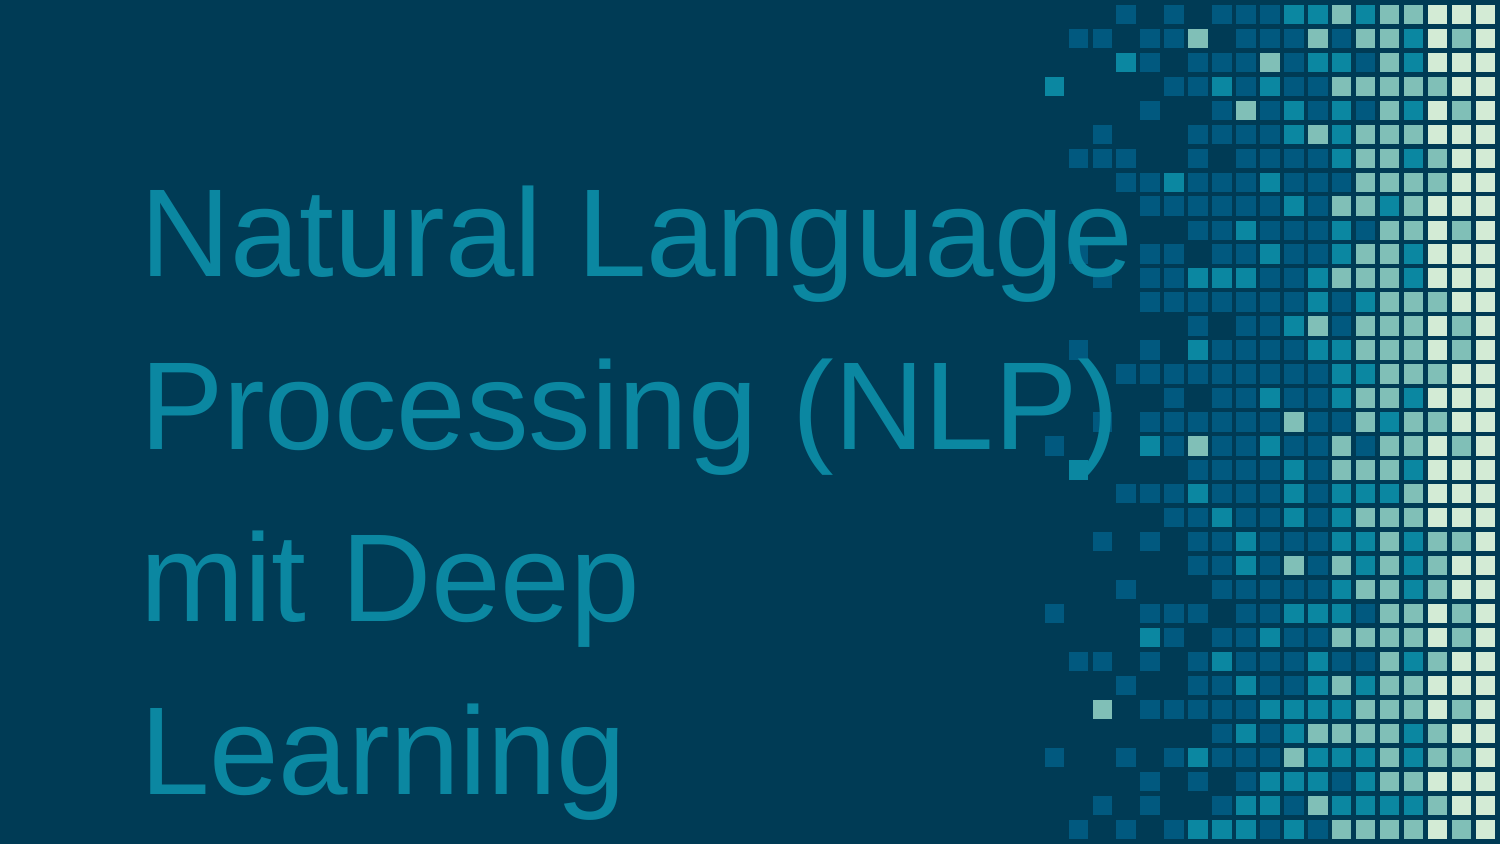

# Natural Language Processing (NLP)
mit Deep Learning